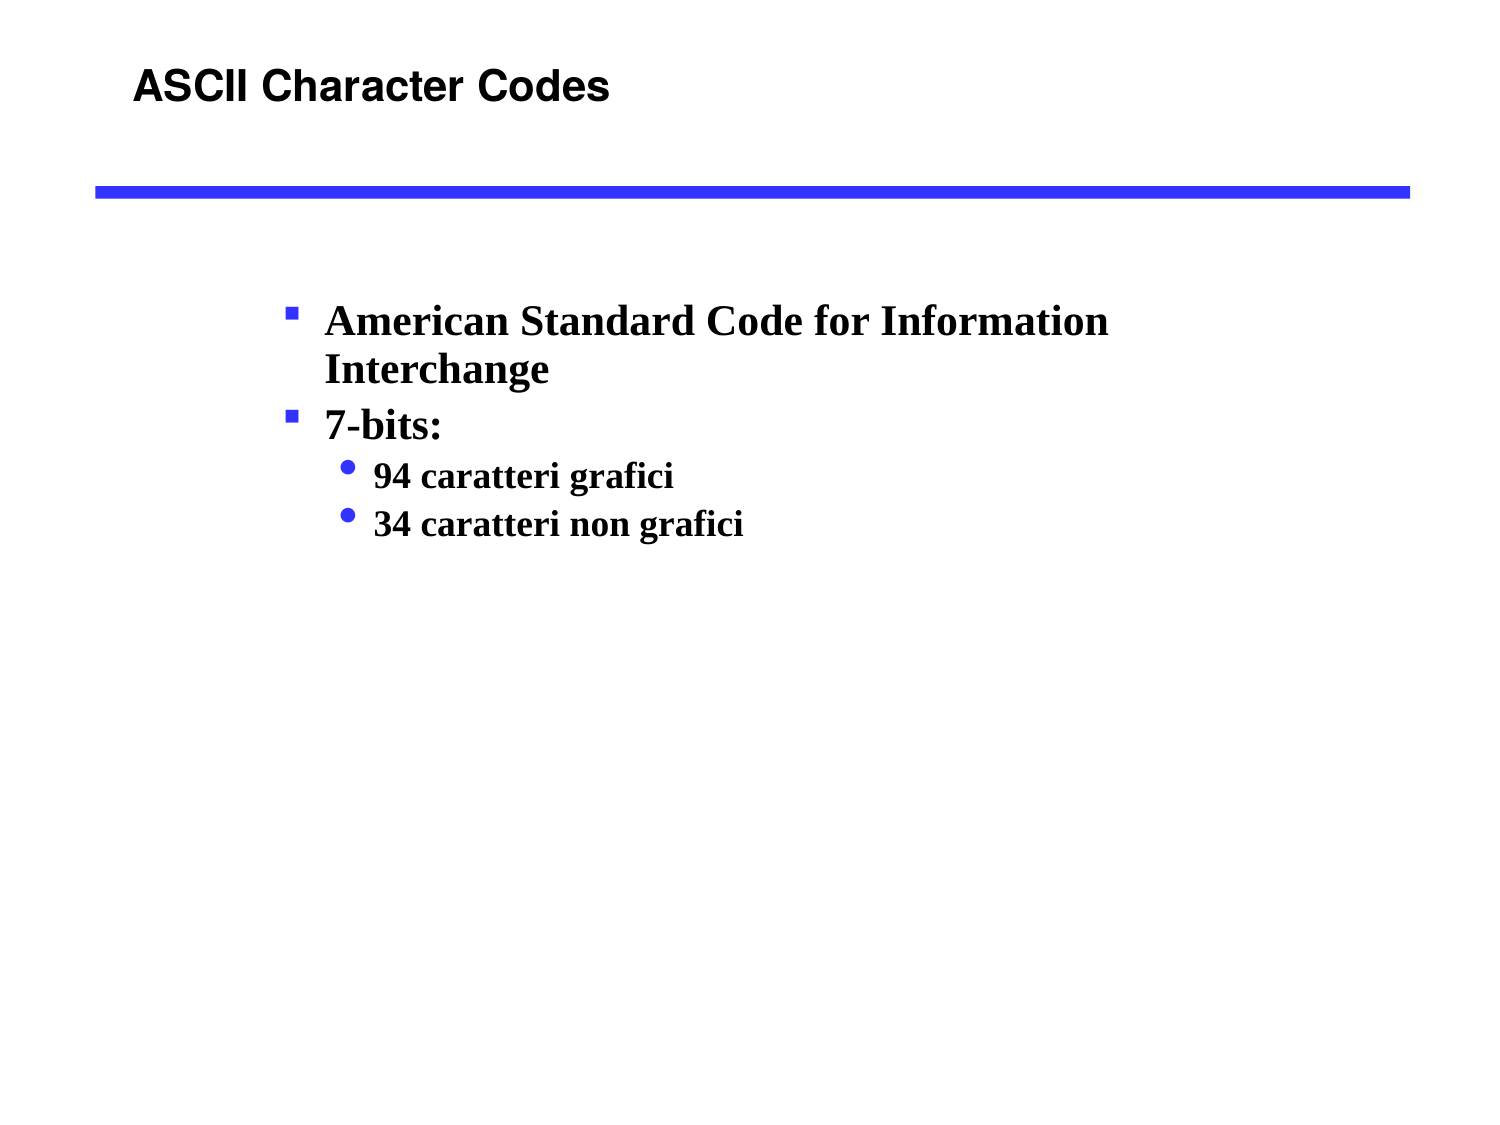

# ASCII Character Codes
American Standard Code for Information Interchange
7-bits:
94 caratteri grafici
34 caratteri non grafici